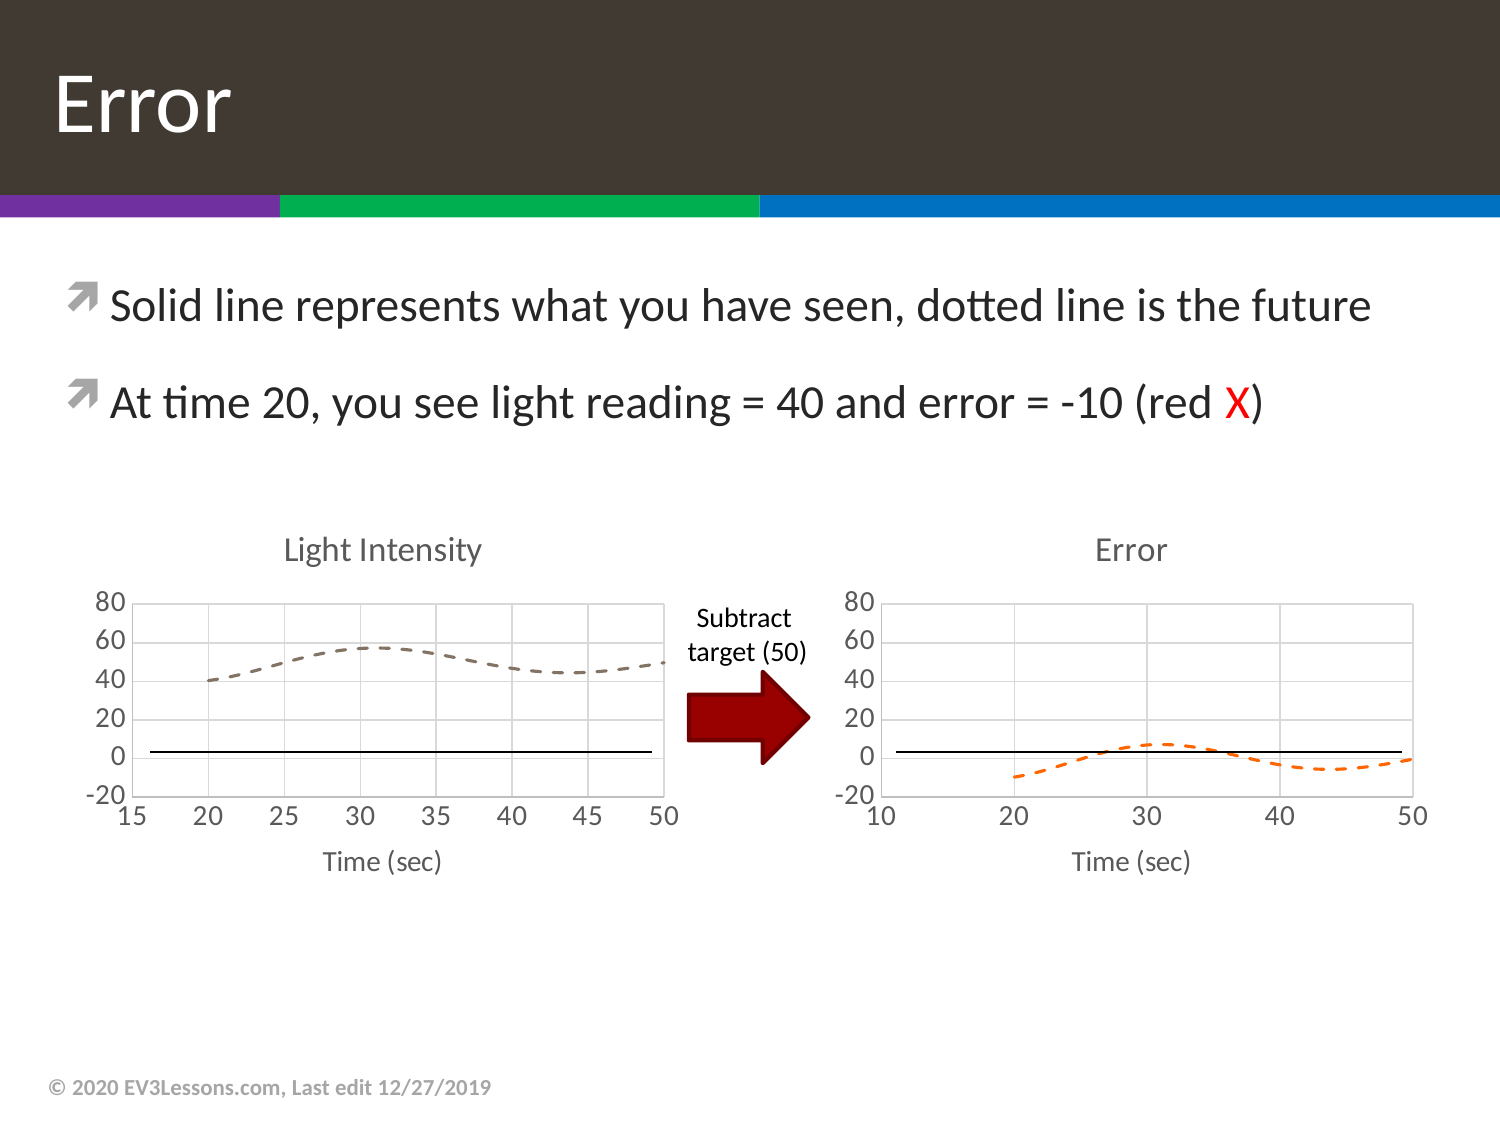

# Error
Solid line represents what you have seen, dotted line is the future
At time 20, you see light reading = 40 and error = -10 (red X)

### Chart: Light Intensity

| Category | Light Intensity |  |
|---|---|---|

### Chart: Error

| Category | Light Intensity |  |
|---|---|---|
Subtract
target (50)

© 2020 EV3Lessons.com, Last edit 12/27/2019